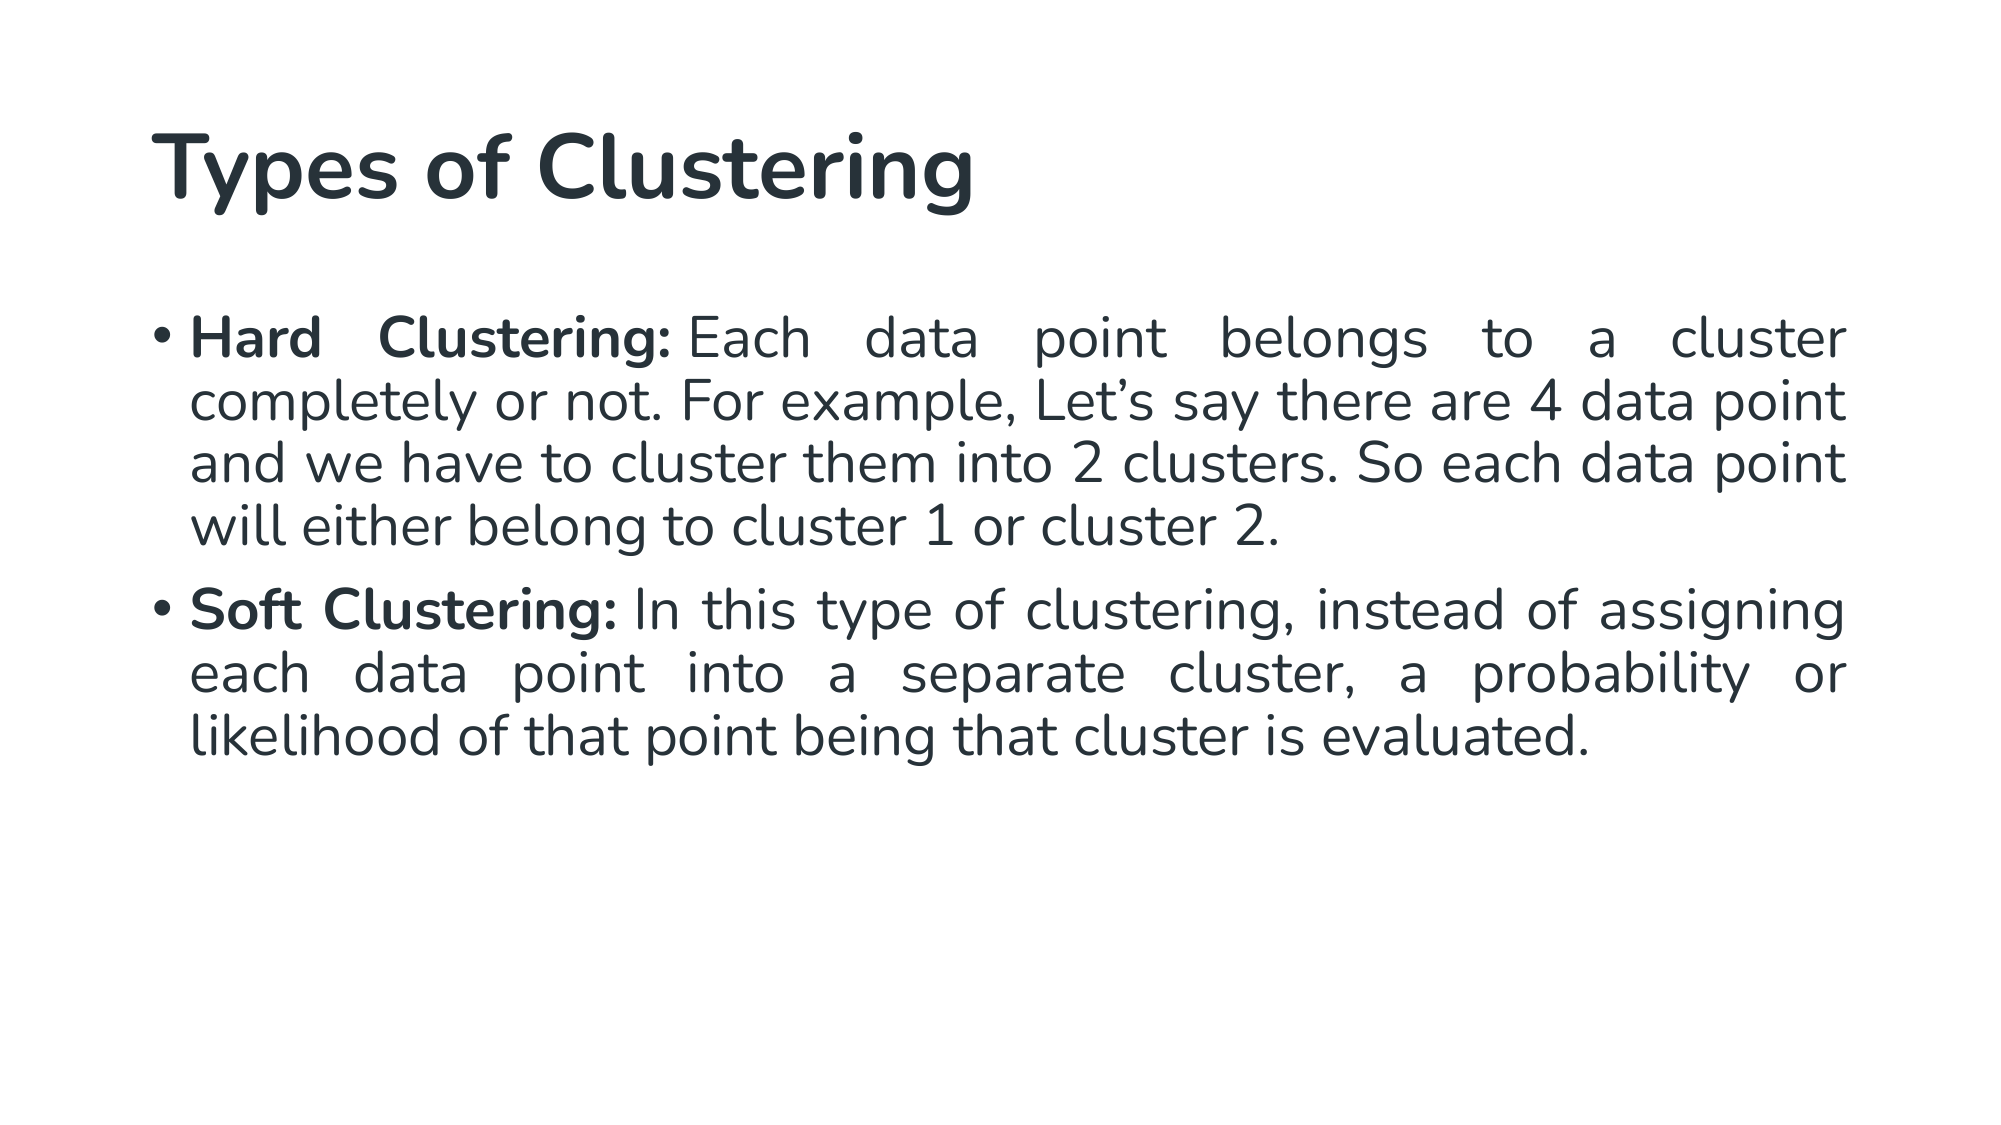

# Types of Clustering
Hard Clustering: Each data point belongs to a cluster completely or not. For example, Let’s say there are 4 data point and we have to cluster them into 2 clusters. So each data point will either belong to cluster 1 or cluster 2.
Soft Clustering: In this type of clustering, instead of assigning each data point into a separate cluster, a probability or likelihood of that point being that cluster is evaluated.